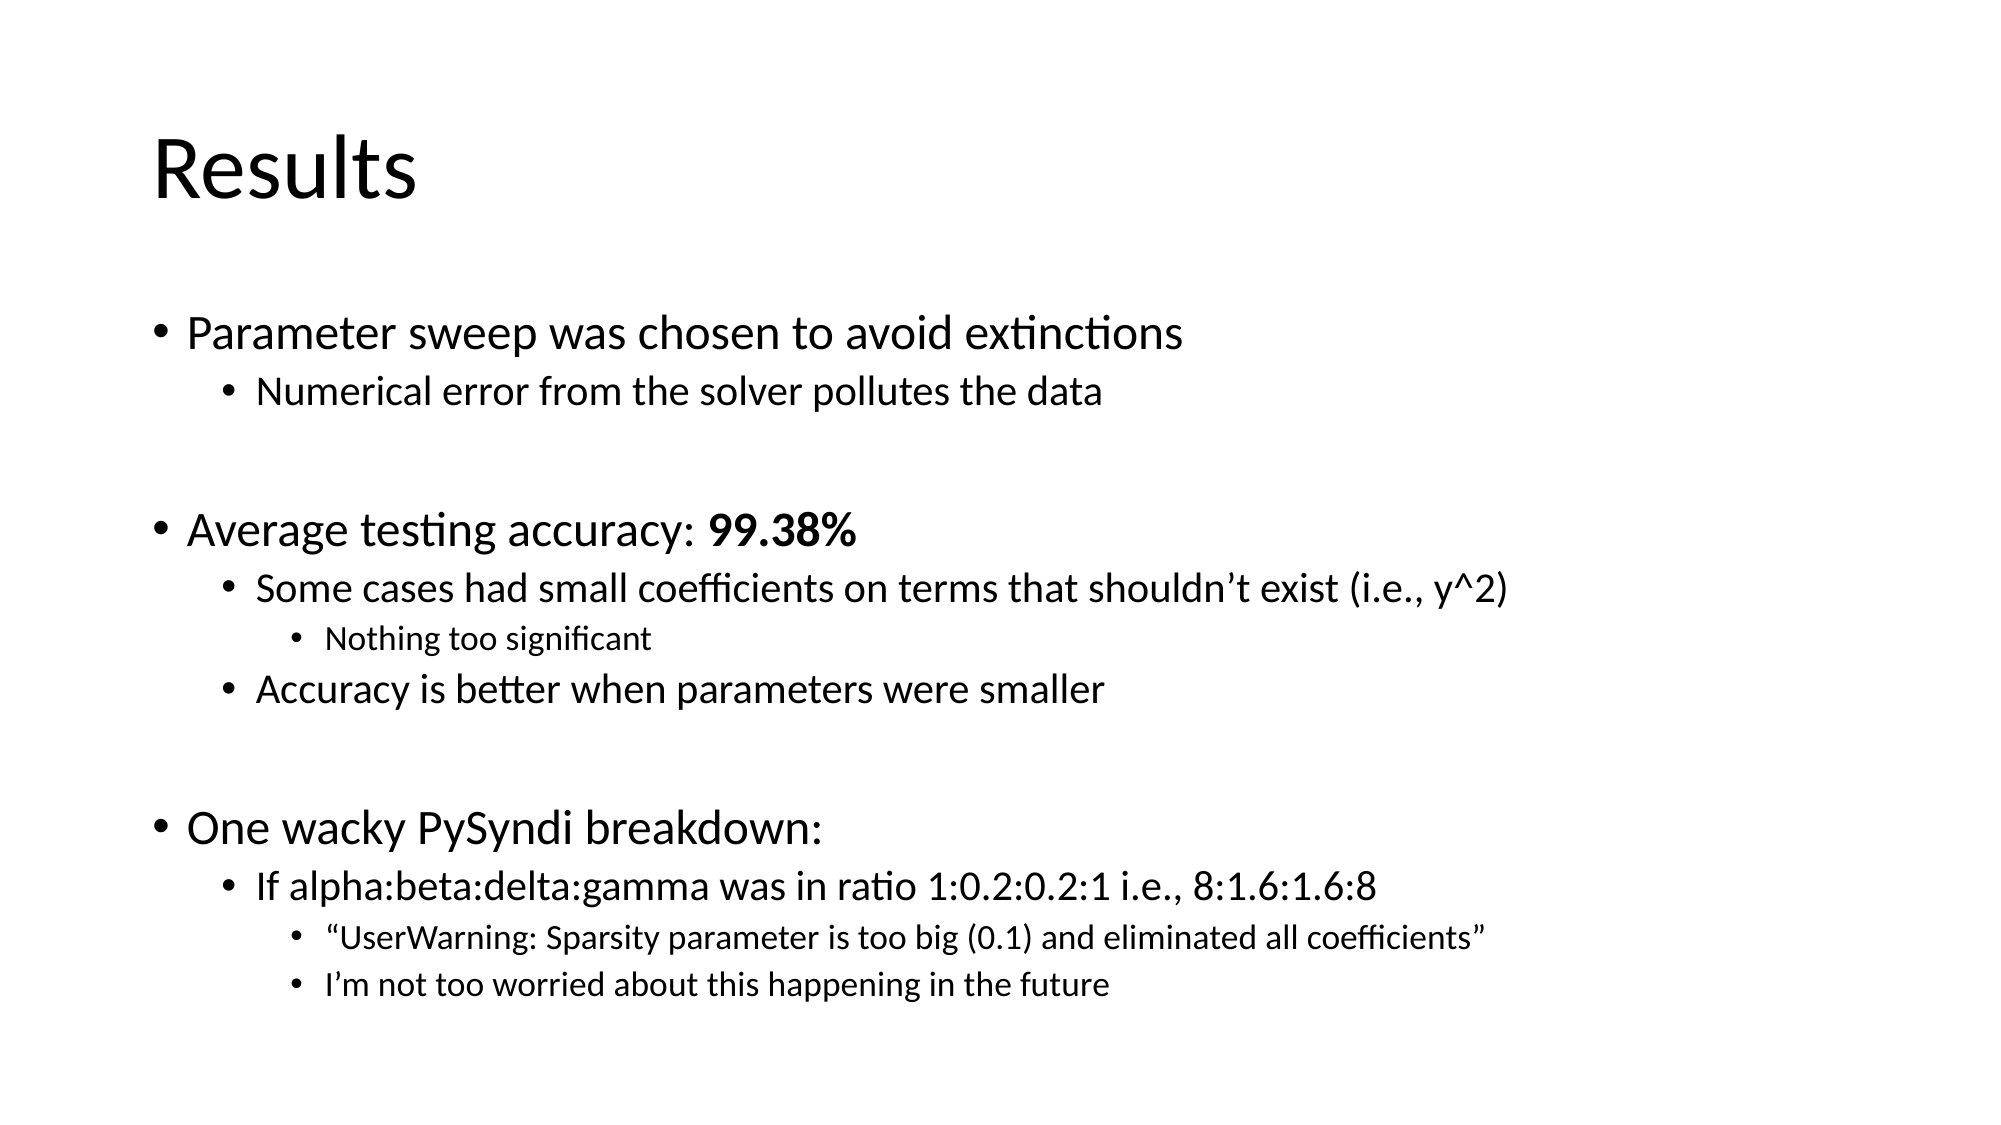

# Results
Parameter sweep was chosen to avoid extinctions
Numerical error from the solver pollutes the data

Average testing accuracy: 99.38%
Some cases had small coefficients on terms that shouldn’t exist (i.e., y^2)
Nothing too significant
Accuracy is better when parameters were smaller

One wacky PySyndi breakdown:
If alpha:beta:delta:gamma was in ratio 1:0.2:0.2:1 i.e., 8:1.6:1.6:8
“UserWarning: Sparsity parameter is too big (0.1) and eliminated all coefficients”
I’m not too worried about this happening in the future